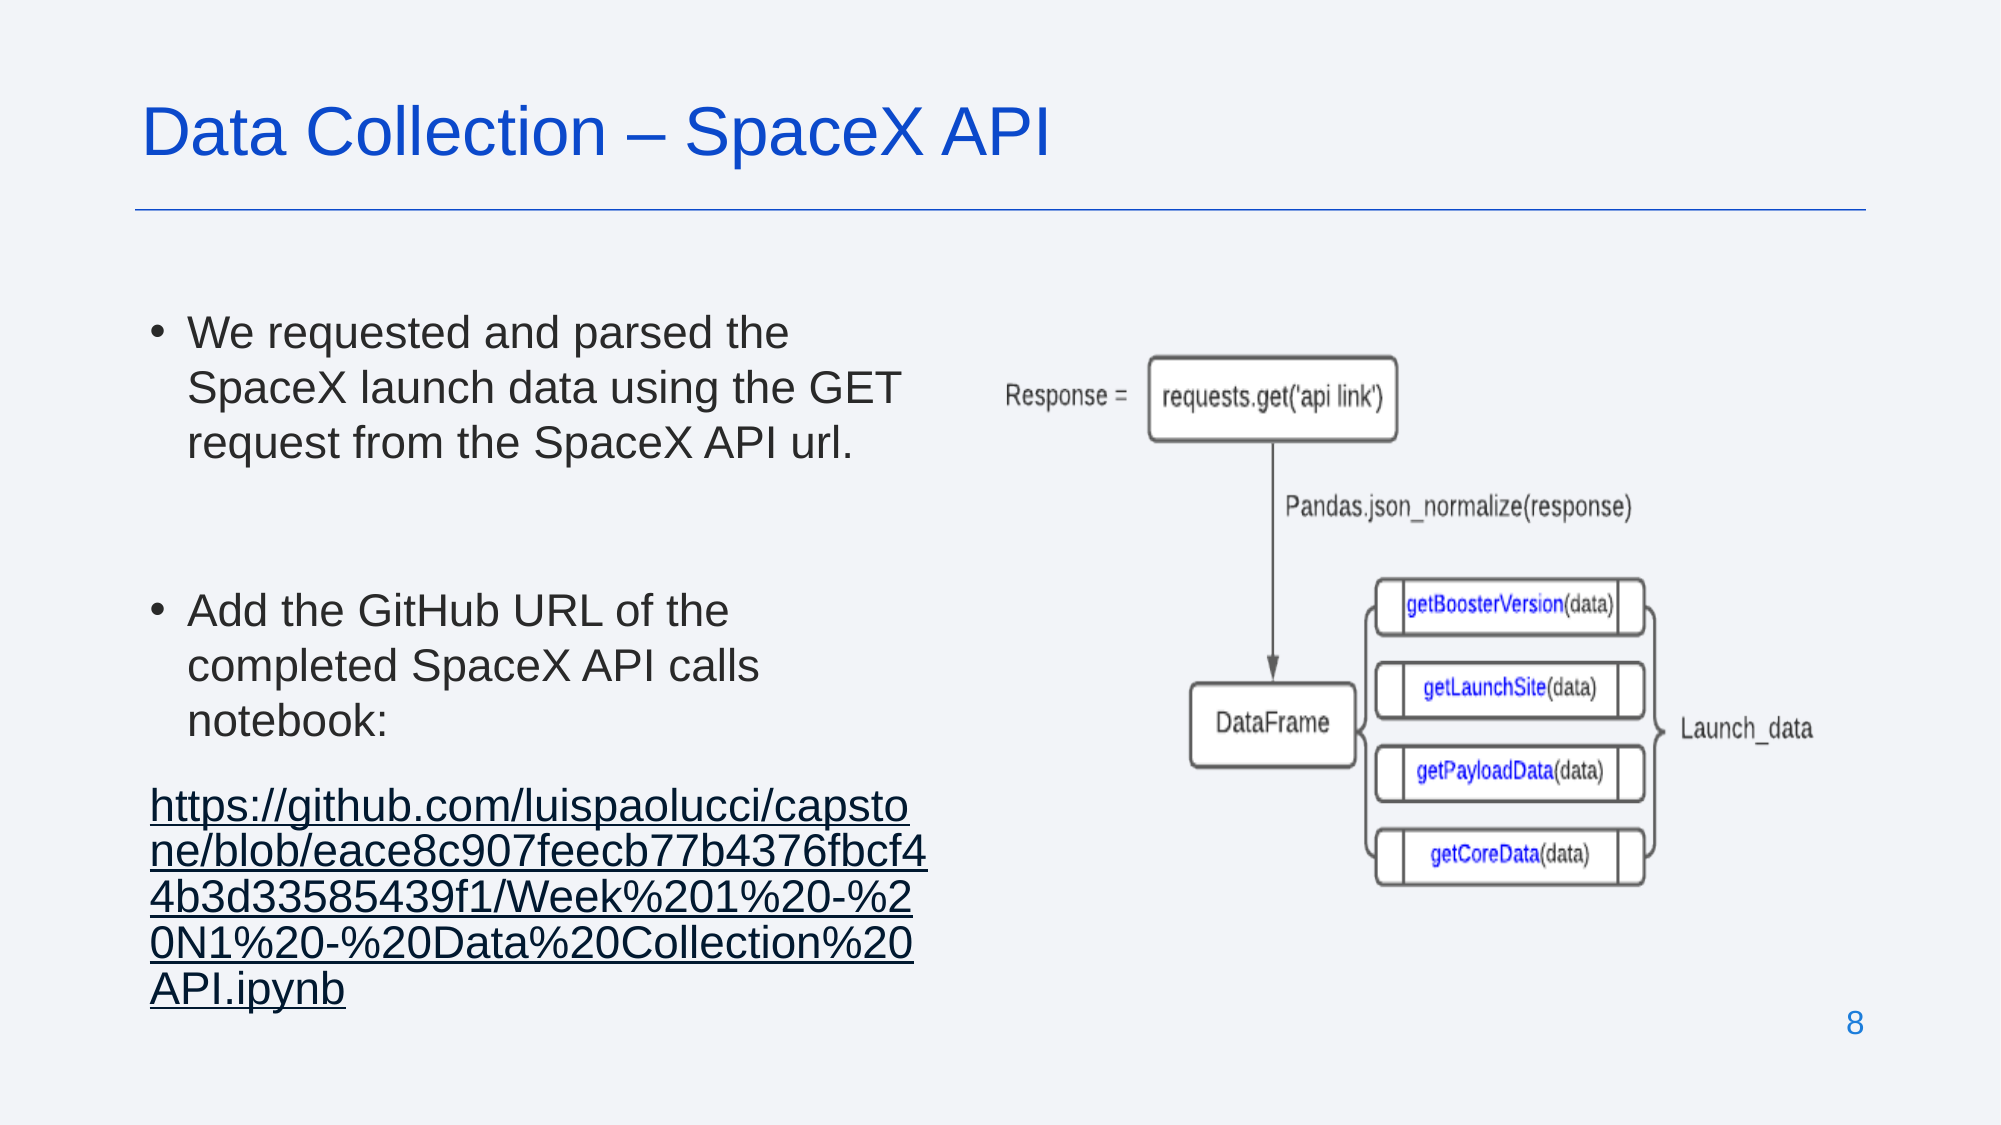

Data Collection – SpaceX API
We requested and parsed the  SpaceX launch data using the GET  request from the SpaceX API url.

Add the GitHub URL of the completed SpaceX API calls notebook:
https://github.com/luispaolucci/capstone/blob/eace8c907feecb77b4376fbcf44b3d33585439f1/Week%201%20-%20N1%20-%20Data%20Collection%20API.ipynb

8